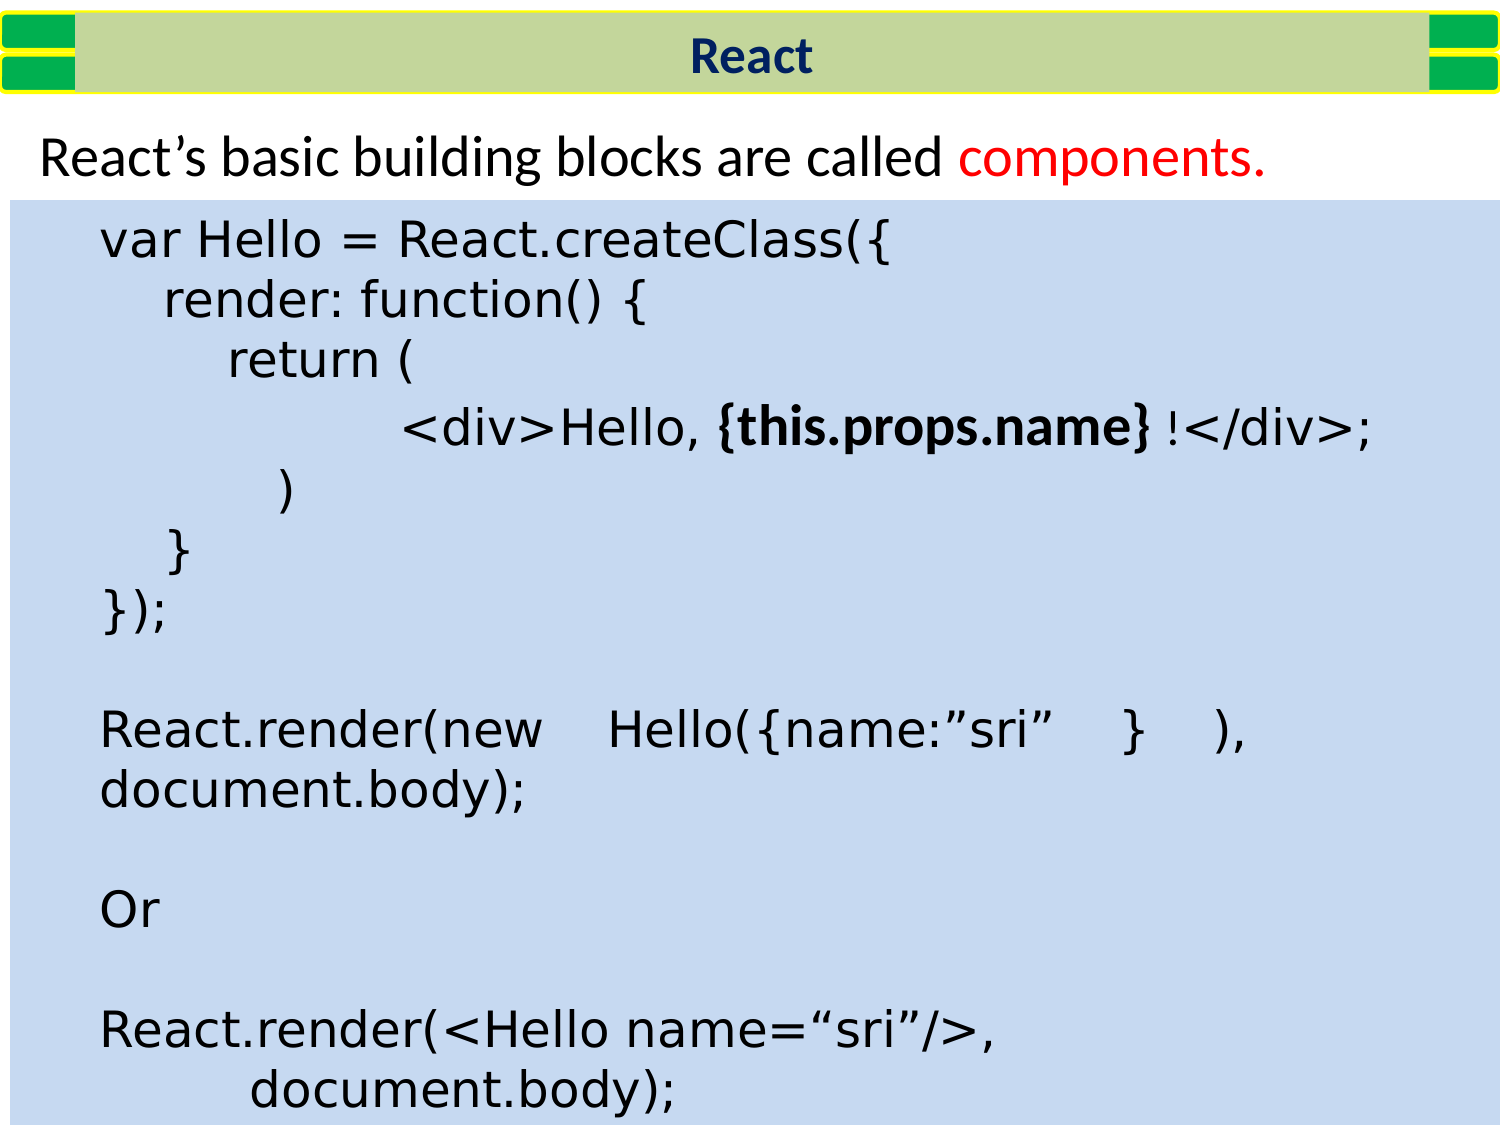

React

React’s basic building blocks are called components.

var Hello = React.createClass({
    render: function() {
        return (
		<div>Hello, {this.props.name} !</div>;
           )
    }
});

React.render(new Hello({name:”sri” } ), 		document.body);

Or

React.render(<Hello name=“sri”/>,
	document.body);